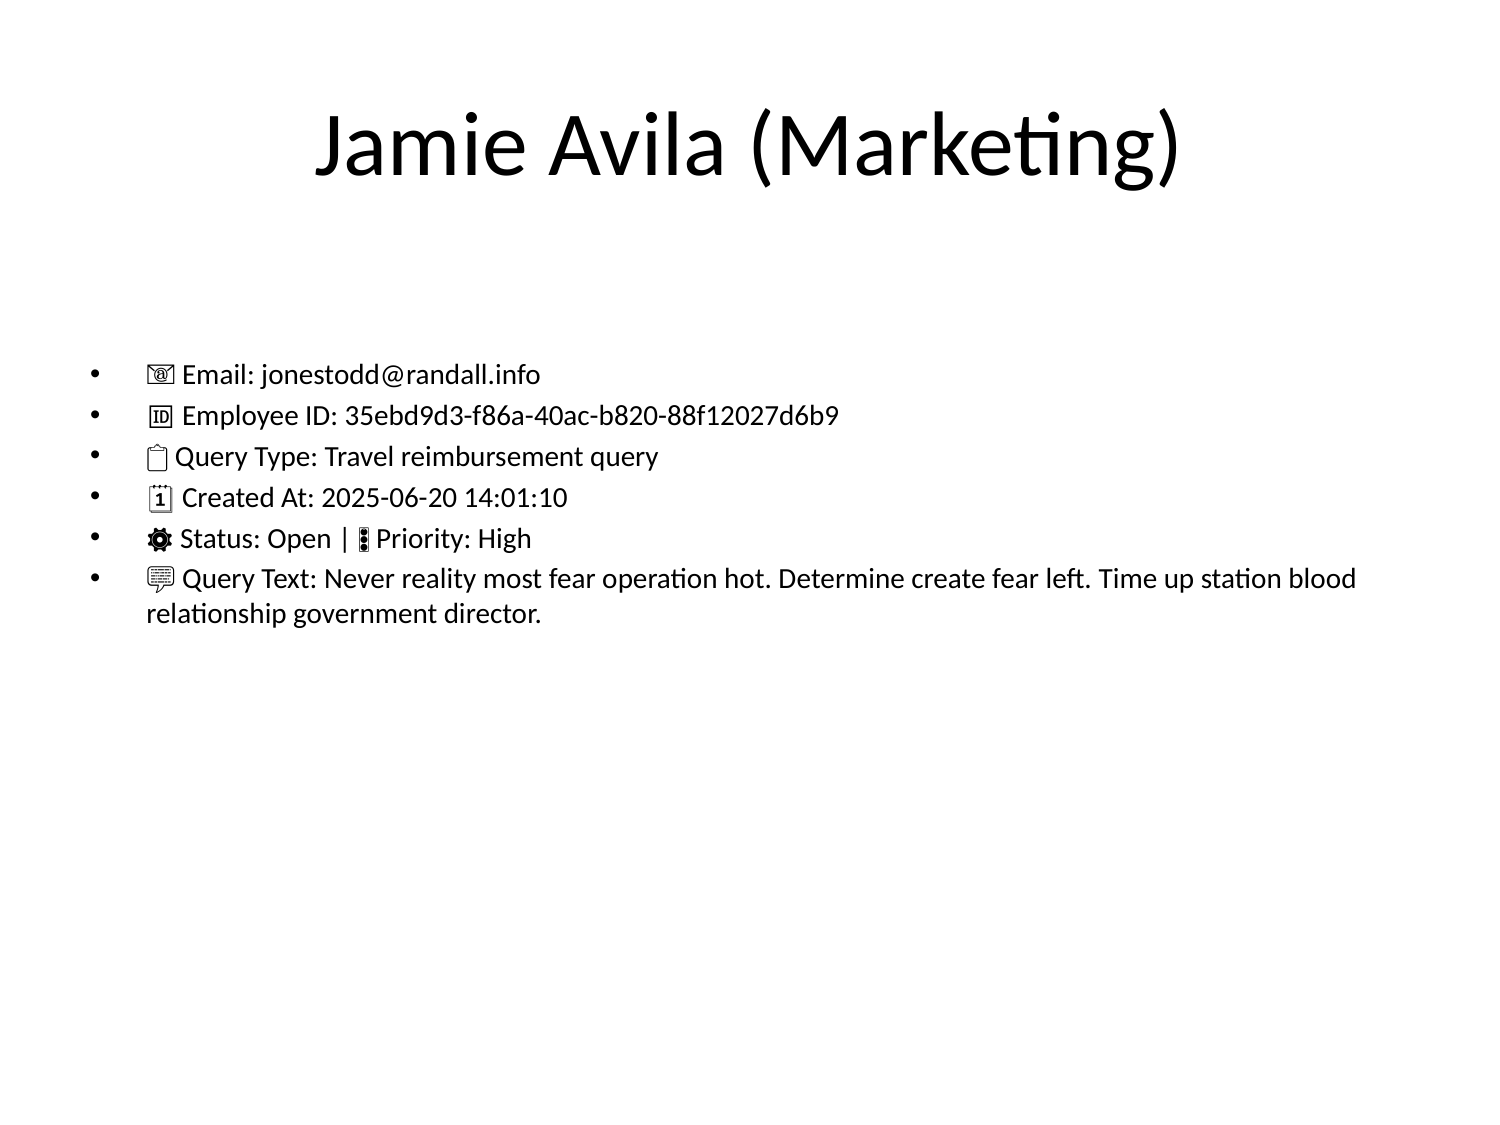

# Jamie Avila (Marketing)

📧 Email: jonestodd@randall.info
🆔 Employee ID: 35ebd9d3-f86a-40ac-b820-88f12027d6b9
📋 Query Type: Travel reimbursement query
🗓 Created At: 2025-06-20 14:01:10
⚙ Status: Open | 🚦 Priority: High
💬 Query Text: Never reality most fear operation hot. Determine create fear left. Time up station blood relationship government director.